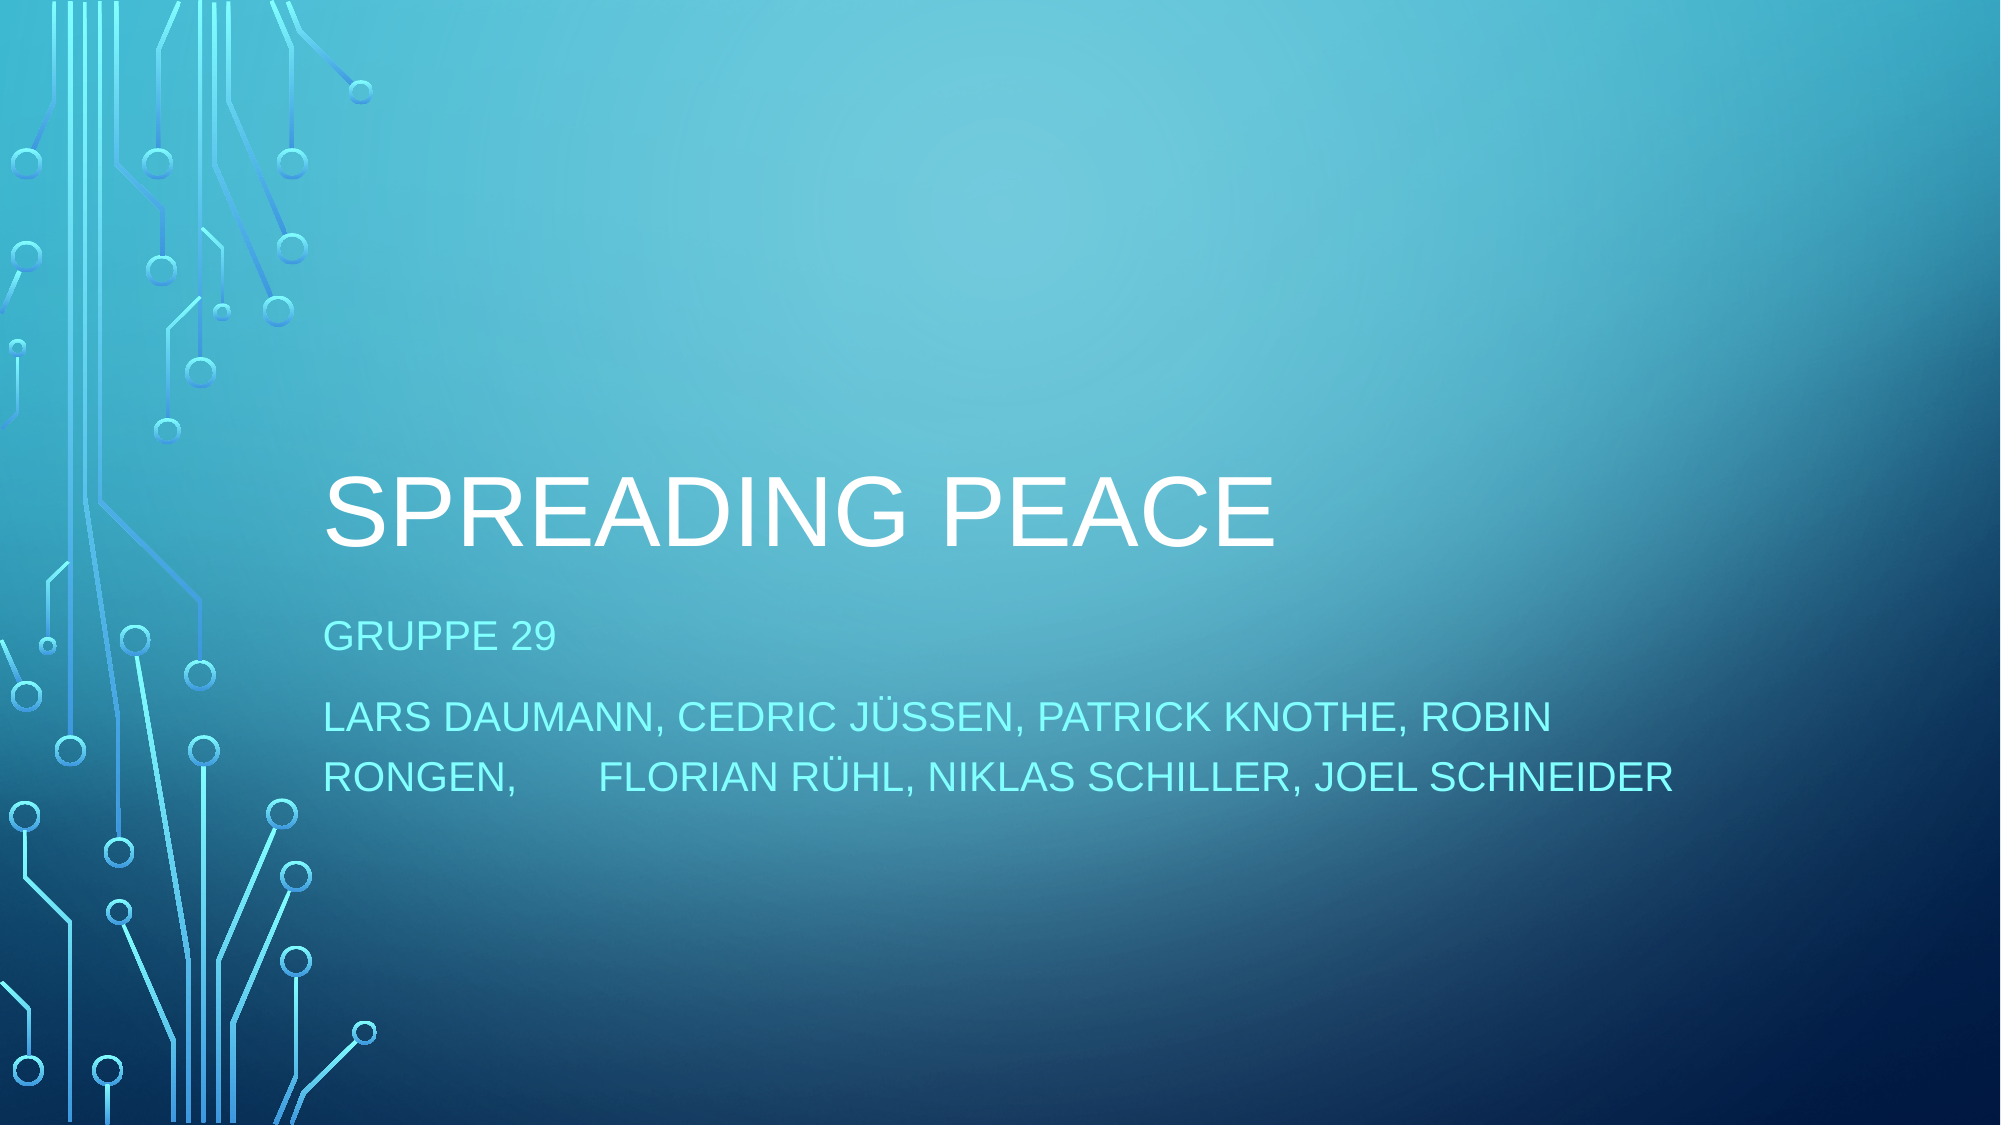

# Spreading peace
Gruppe 29
Lars Daumann, cedric Jüssen, Patrick Knothe, Robin Rongen,       Florian Rühl, Niklas Schiller, Joel SChneider